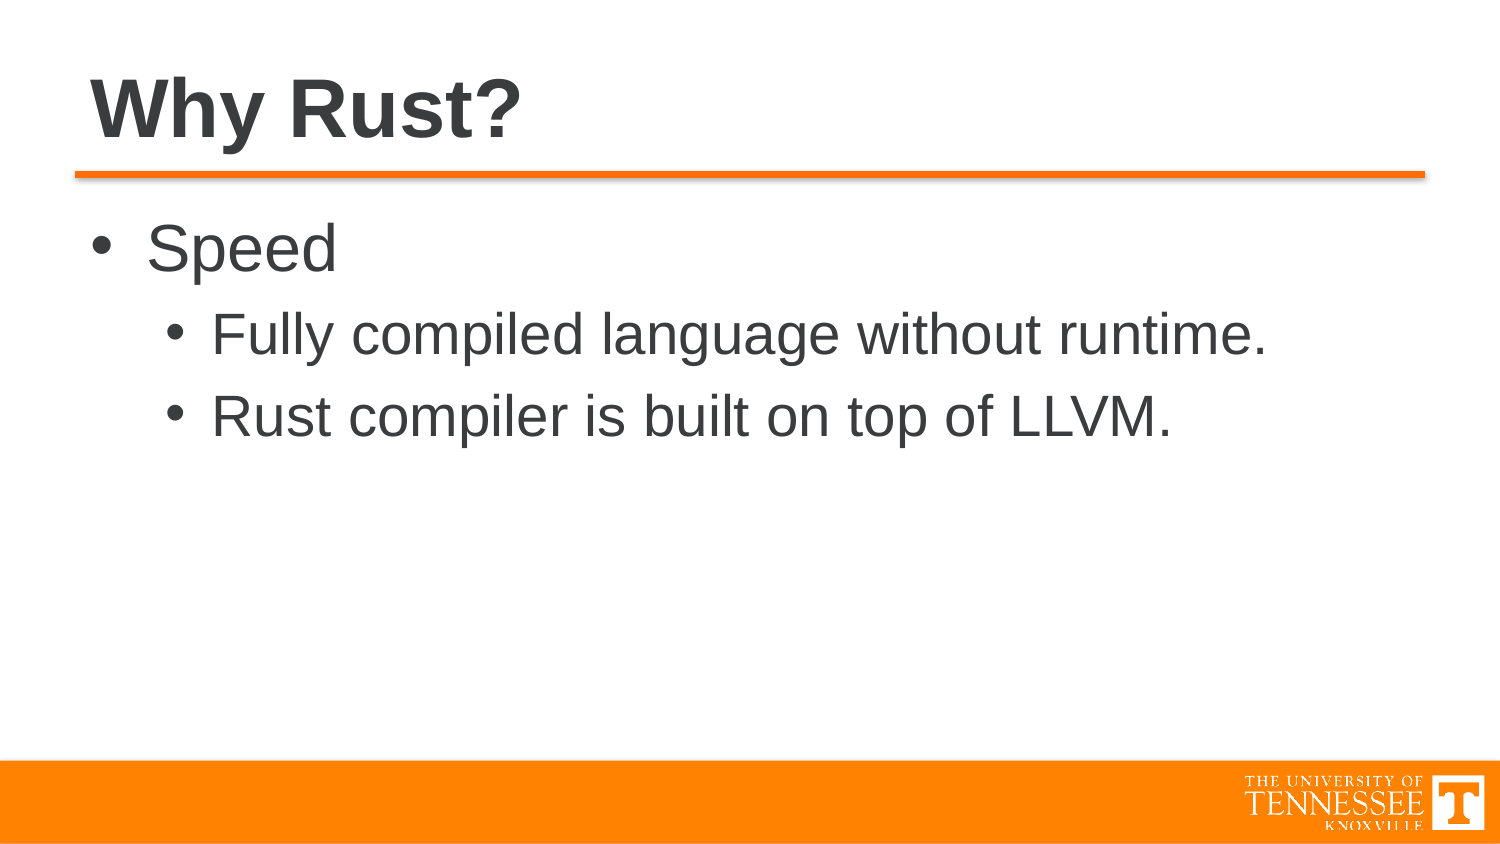

# Why Rust?
Speed
Fully compiled language without runtime.
Rust compiler is built on top of LLVM.